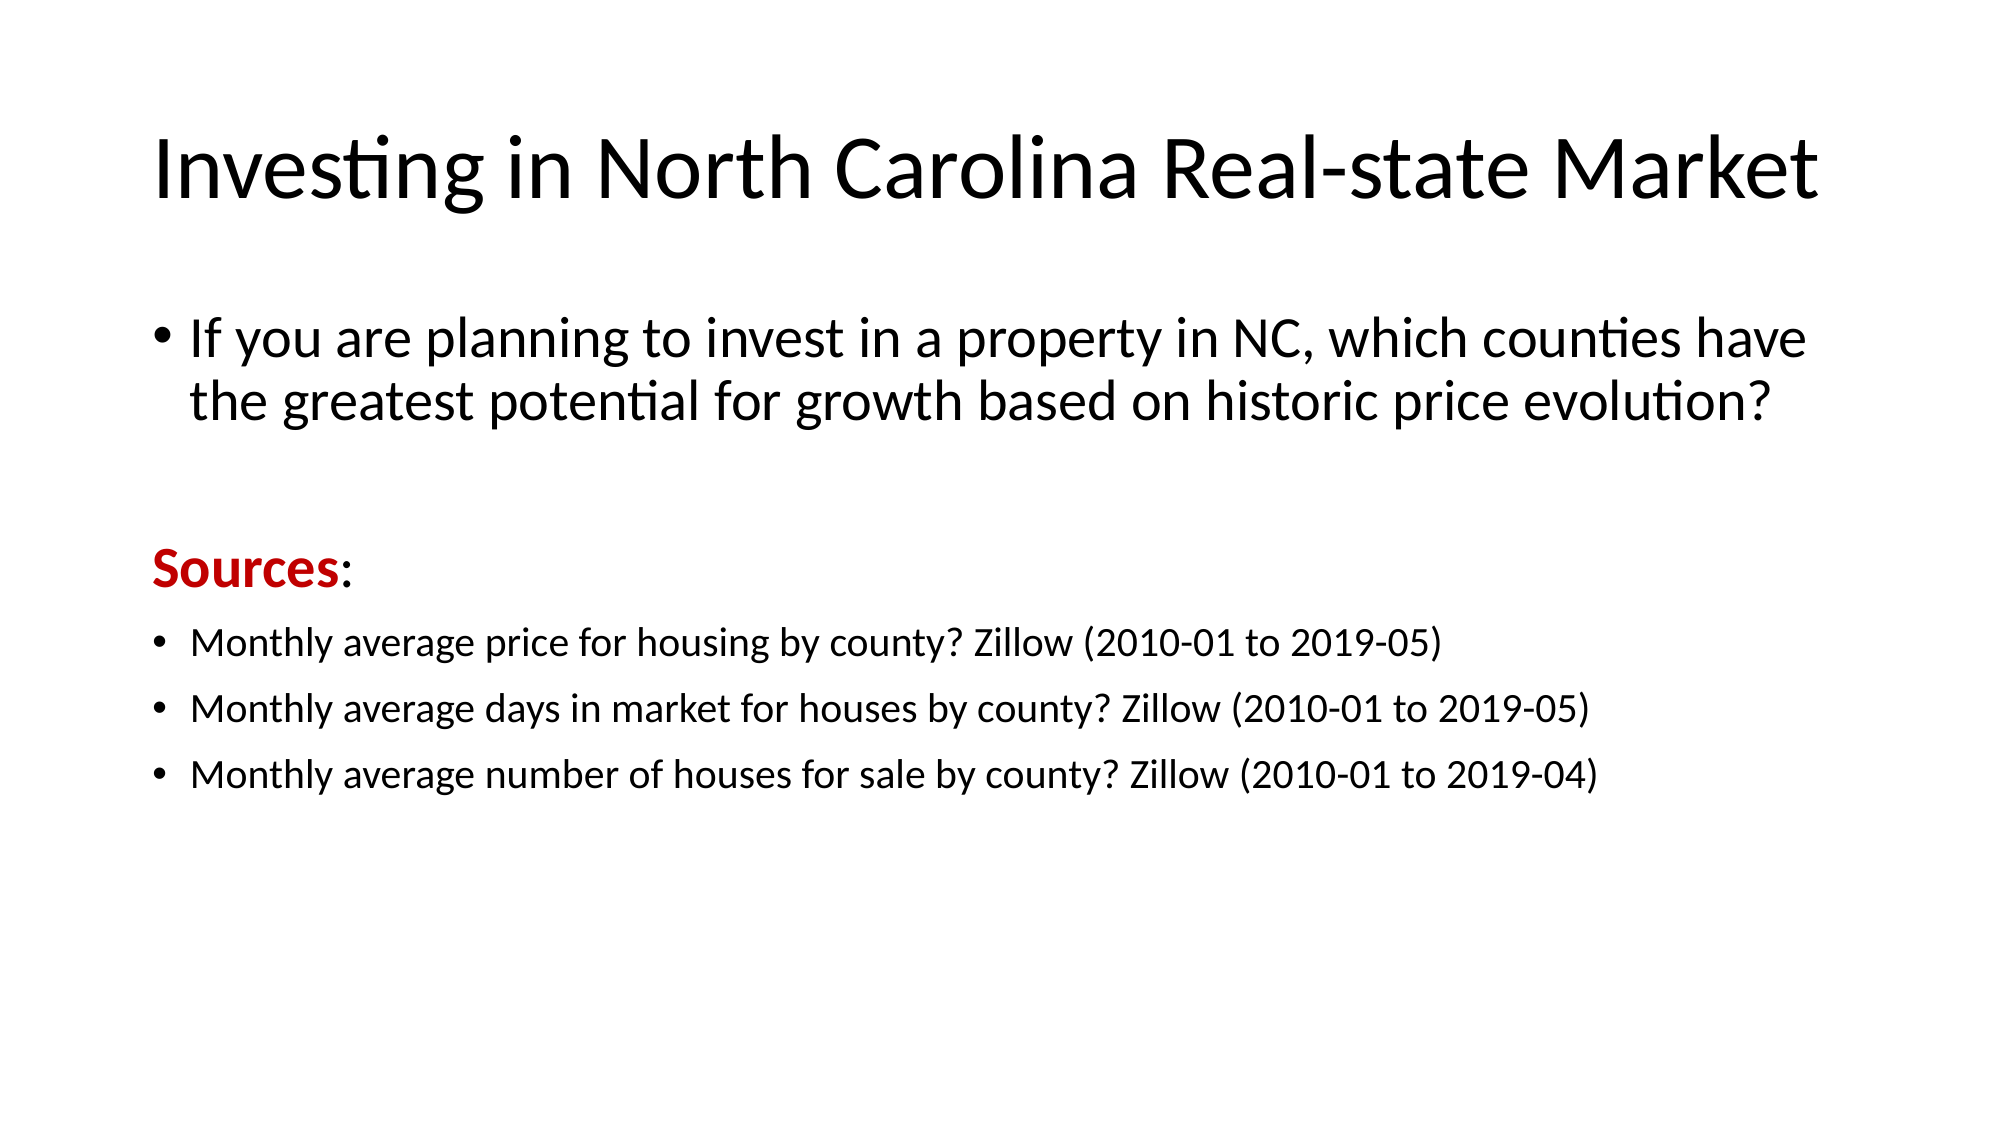

# Investing in North Carolina Real-state Market
If you are planning to invest in a property in NC, which counties have the greatest potential for growth based on historic price evolution?

Sources:
Monthly average price for housing by county? Zillow (2010-01 to 2019-05)
Monthly average days in market for houses by county? Zillow (2010-01 to 2019-05)
Monthly average number of houses for sale by county? Zillow (2010-01 to 2019-04)